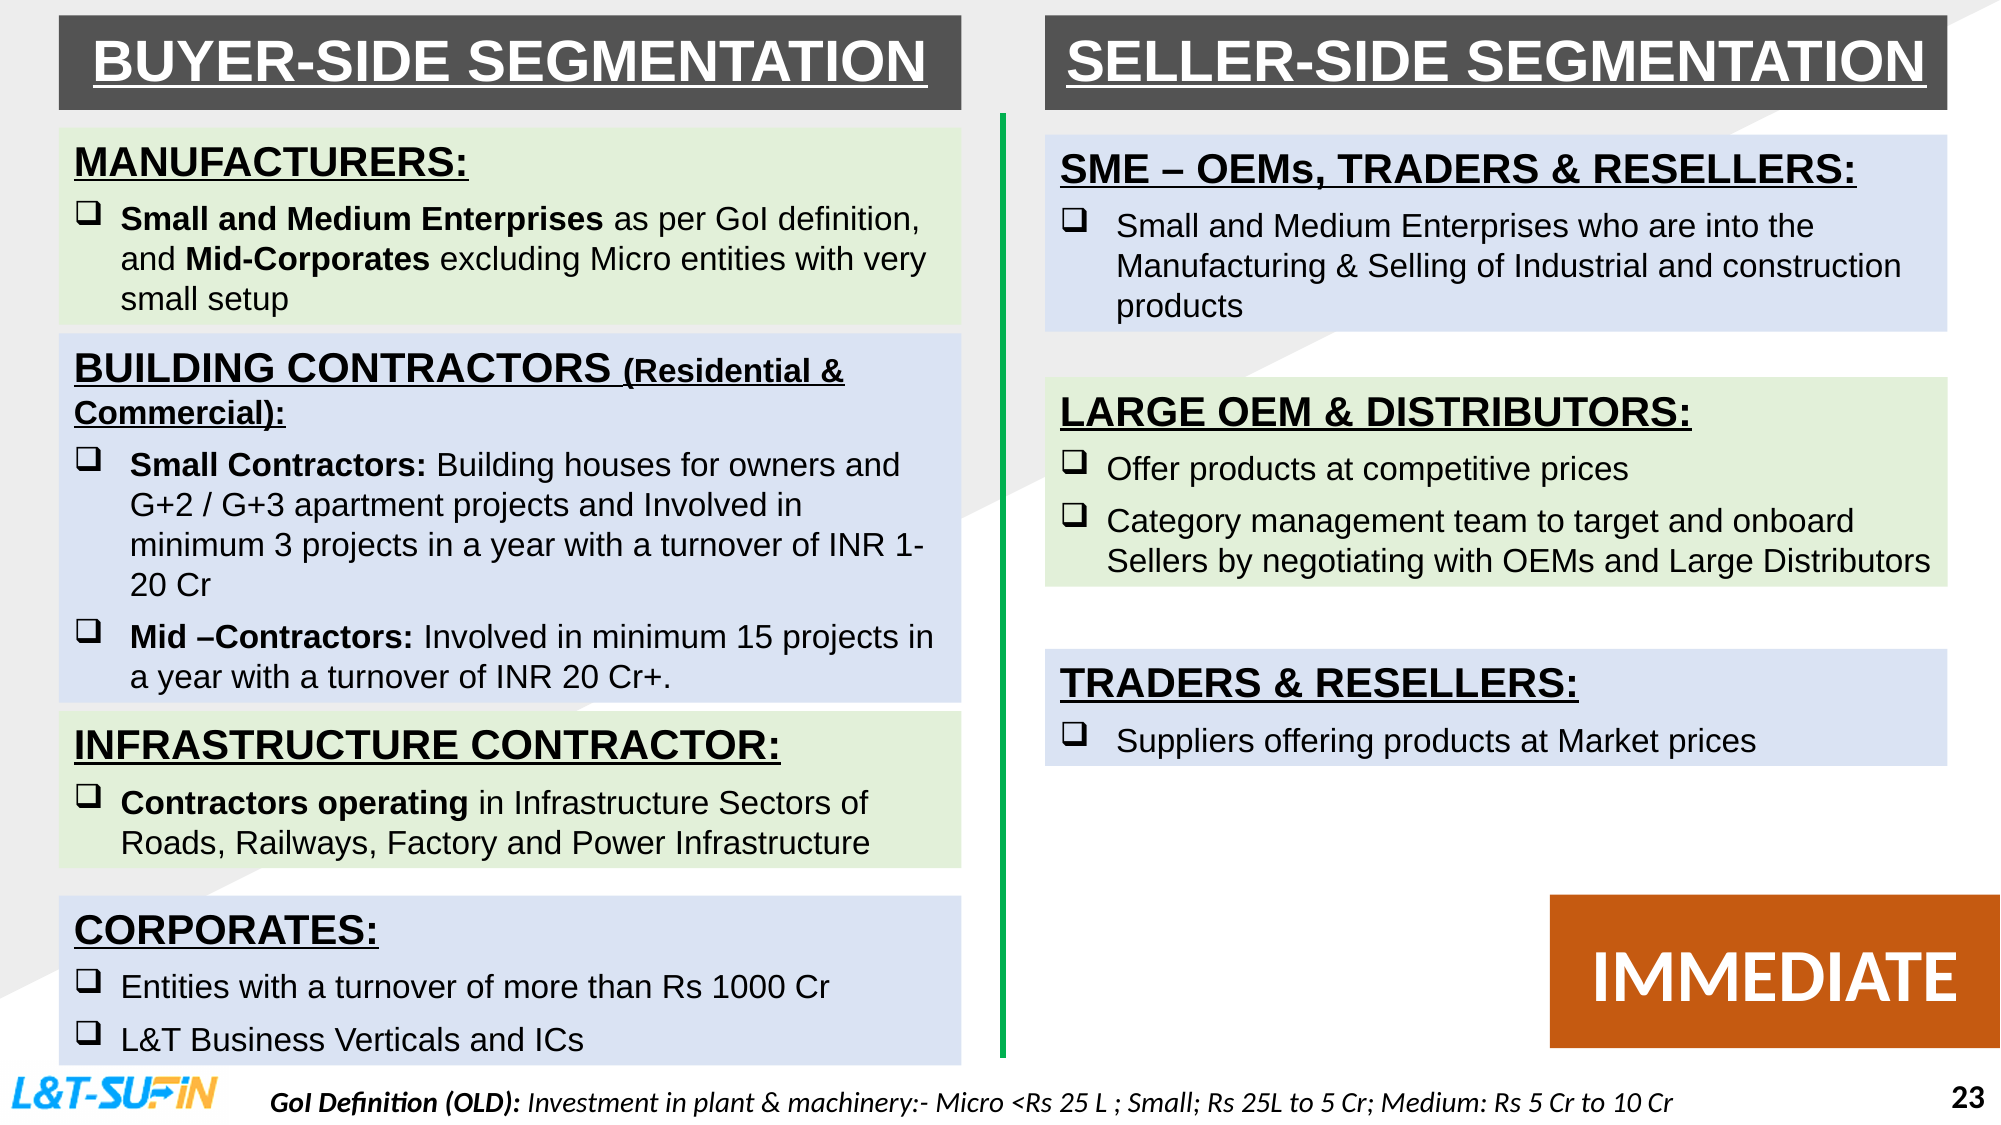

BUYER-SIDE SEGMENTATION
SELLER-SIDE SEGMENTATION
MANUFACTURERS:
Small and Medium Enterprises as per GoI definition, and Mid-Corporates excluding Micro entities with very small setup
SME – OEMs, TRADERS & RESELLERS:
Small and Medium Enterprises who are into the Manufacturing & Selling of Industrial and construction products
BUILDING CONTRACTORS (Residential & Commercial):
Small Contractors: Building houses for owners and G+2 / G+3 apartment projects and Involved in minimum 3 projects in a year with a turnover of INR 1-20 Cr
Mid –Contractors: Involved in minimum 15 projects in a year with a turnover of INR 20 Cr+.
LARGE OEM & DISTRIBUTORS:
Offer products at competitive prices
Category management team to target and onboard Sellers by negotiating with OEMs and Large Distributors
TRADERS & RESELLERS:
Suppliers offering products at Market prices
INFRASTRUCTURE CONTRACTOR:
Contractors operating in Infrastructure Sectors of Roads, Railways, Factory and Power Infrastructure
CORPORATES:
Entities with a turnover of more than Rs 1000 Cr
L&T Business Verticals and ICs
IMMEDIATE
23
GoI Definition (OLD): Investment in plant & machinery:- Micro <Rs 25 L ; Small; Rs 25L to 5 Cr; Medium: Rs 5 Cr to 10 Cr